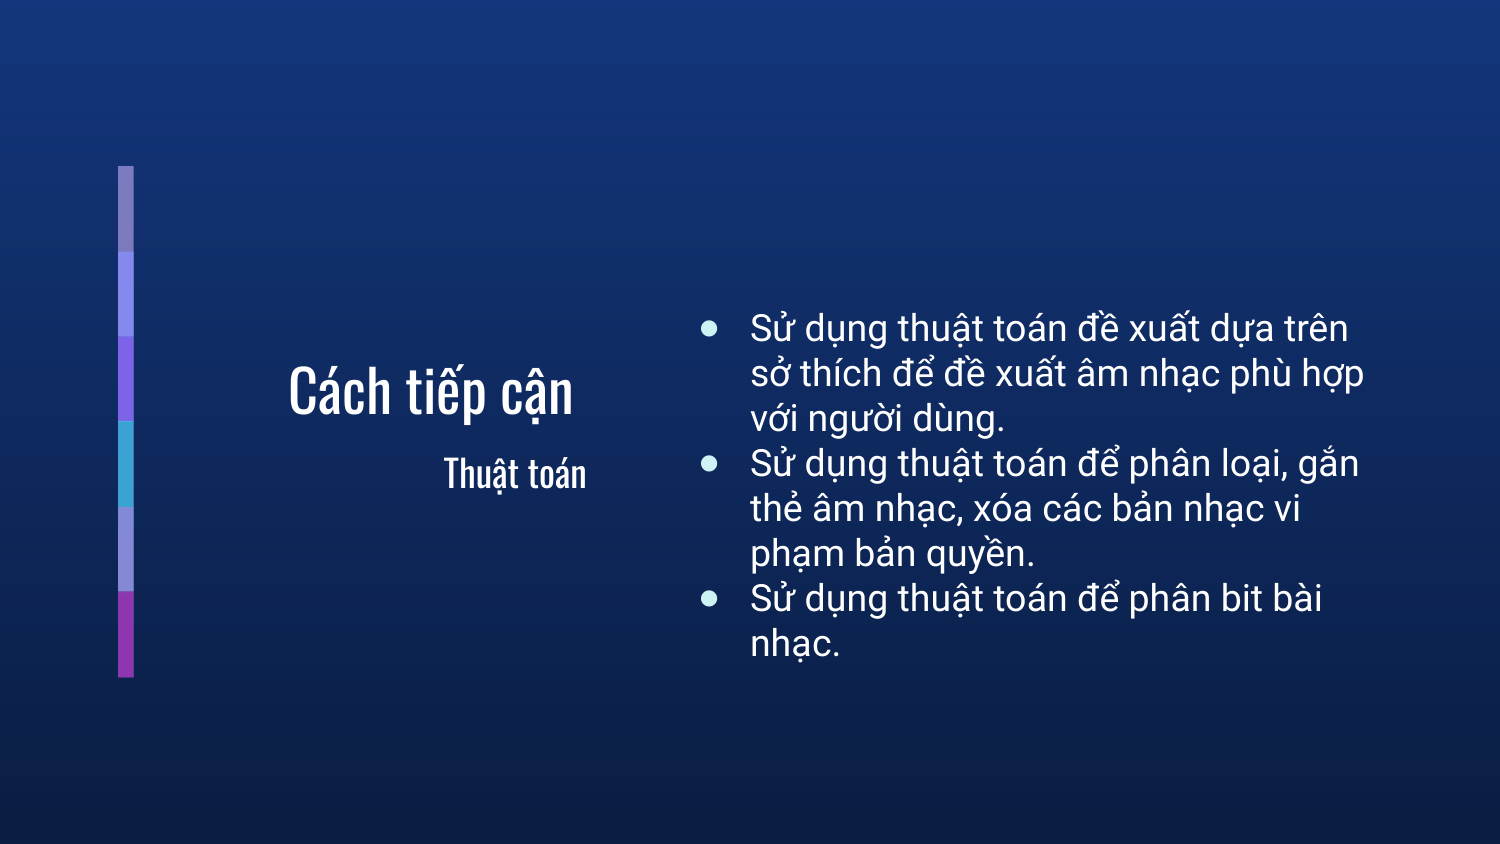

# Cách tiếp cận
Sử dụng thuật toán đề xuất dựa trên sở thích để đề xuất âm nhạc phù hợp với người dùng.
Sử dụng thuật toán để phân loại, gắn thẻ âm nhạc, xóa các bản nhạc vi phạm bản quyền.
Sử dụng thuật toán để phân bit bài nhạc.
Thuật toán